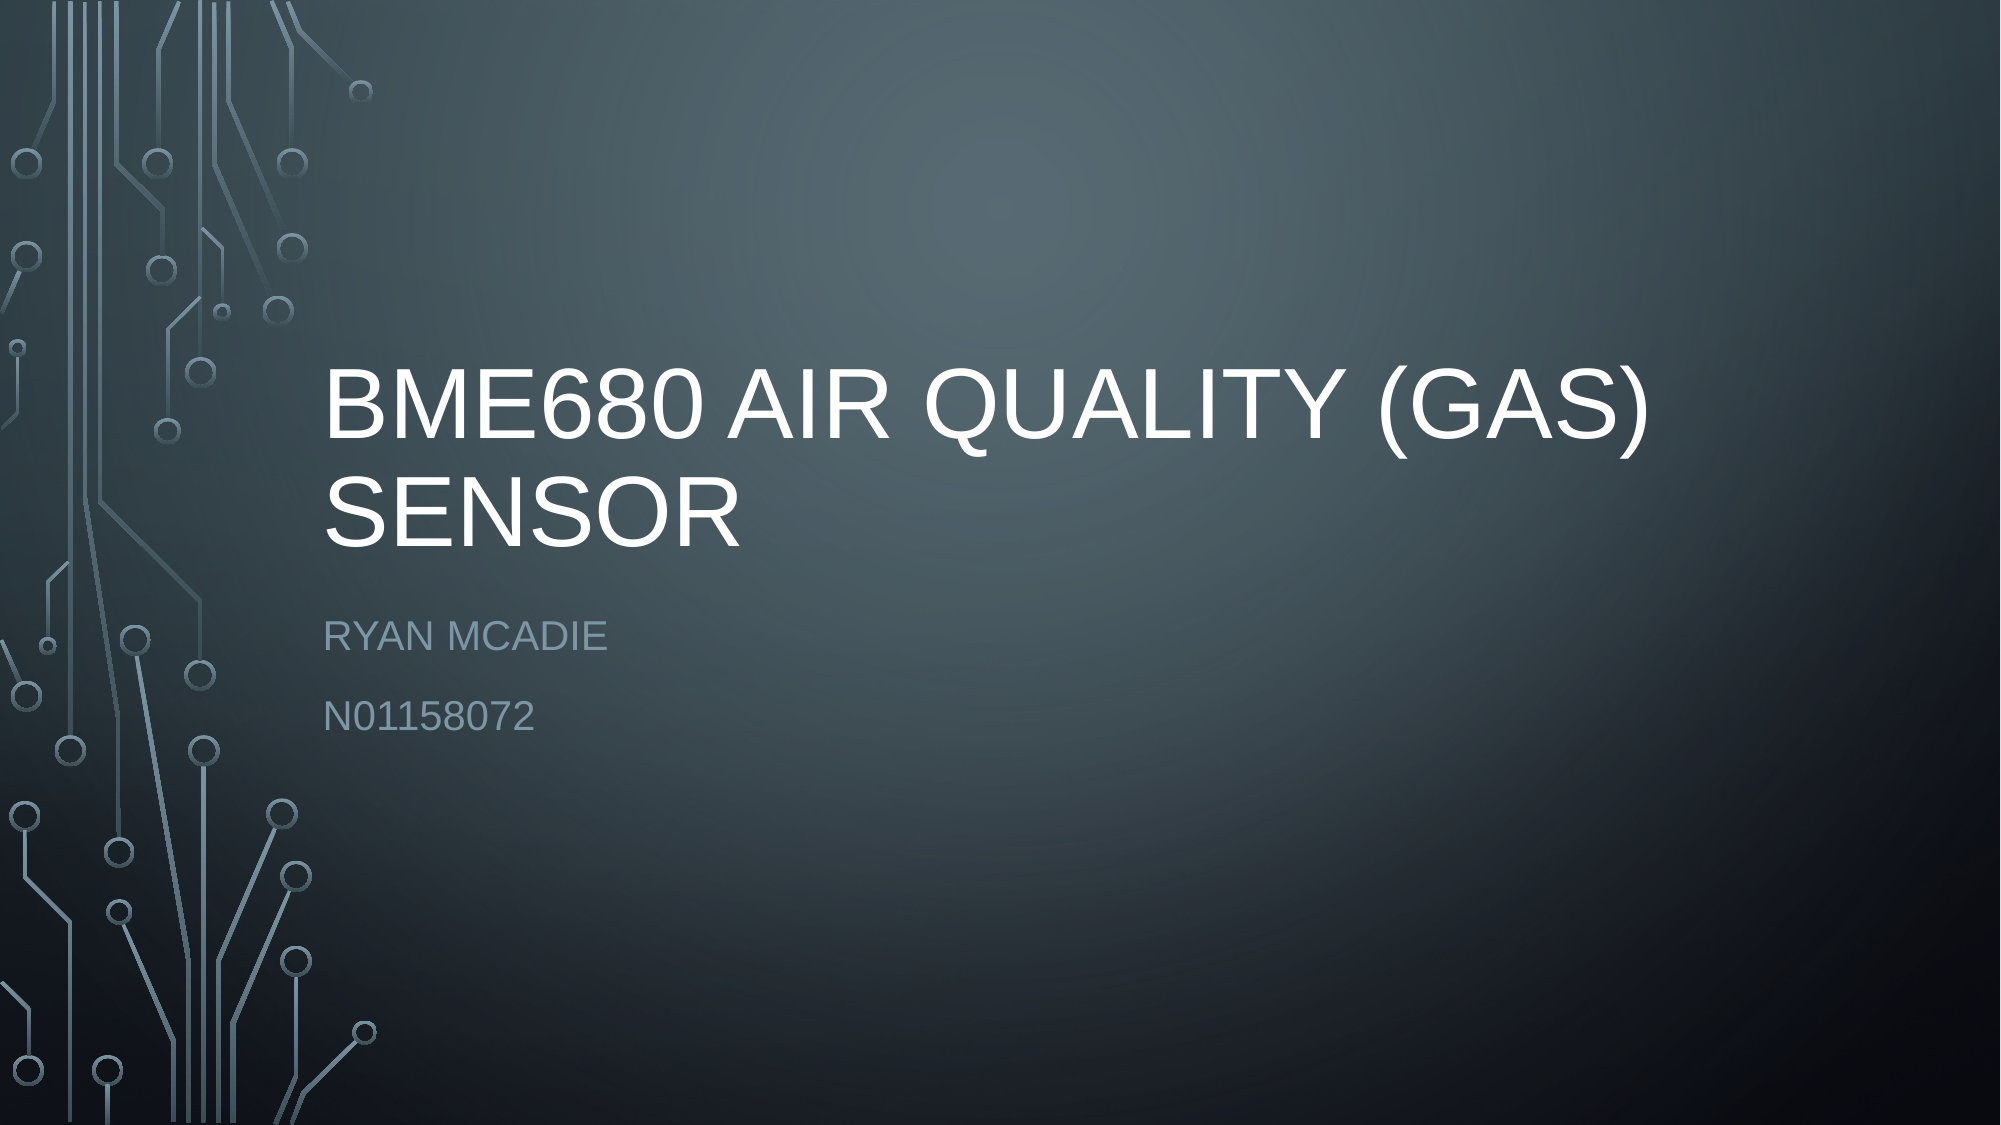

# BME680 Air quality (Gas) sensor
Ryan McAdie
N01158072